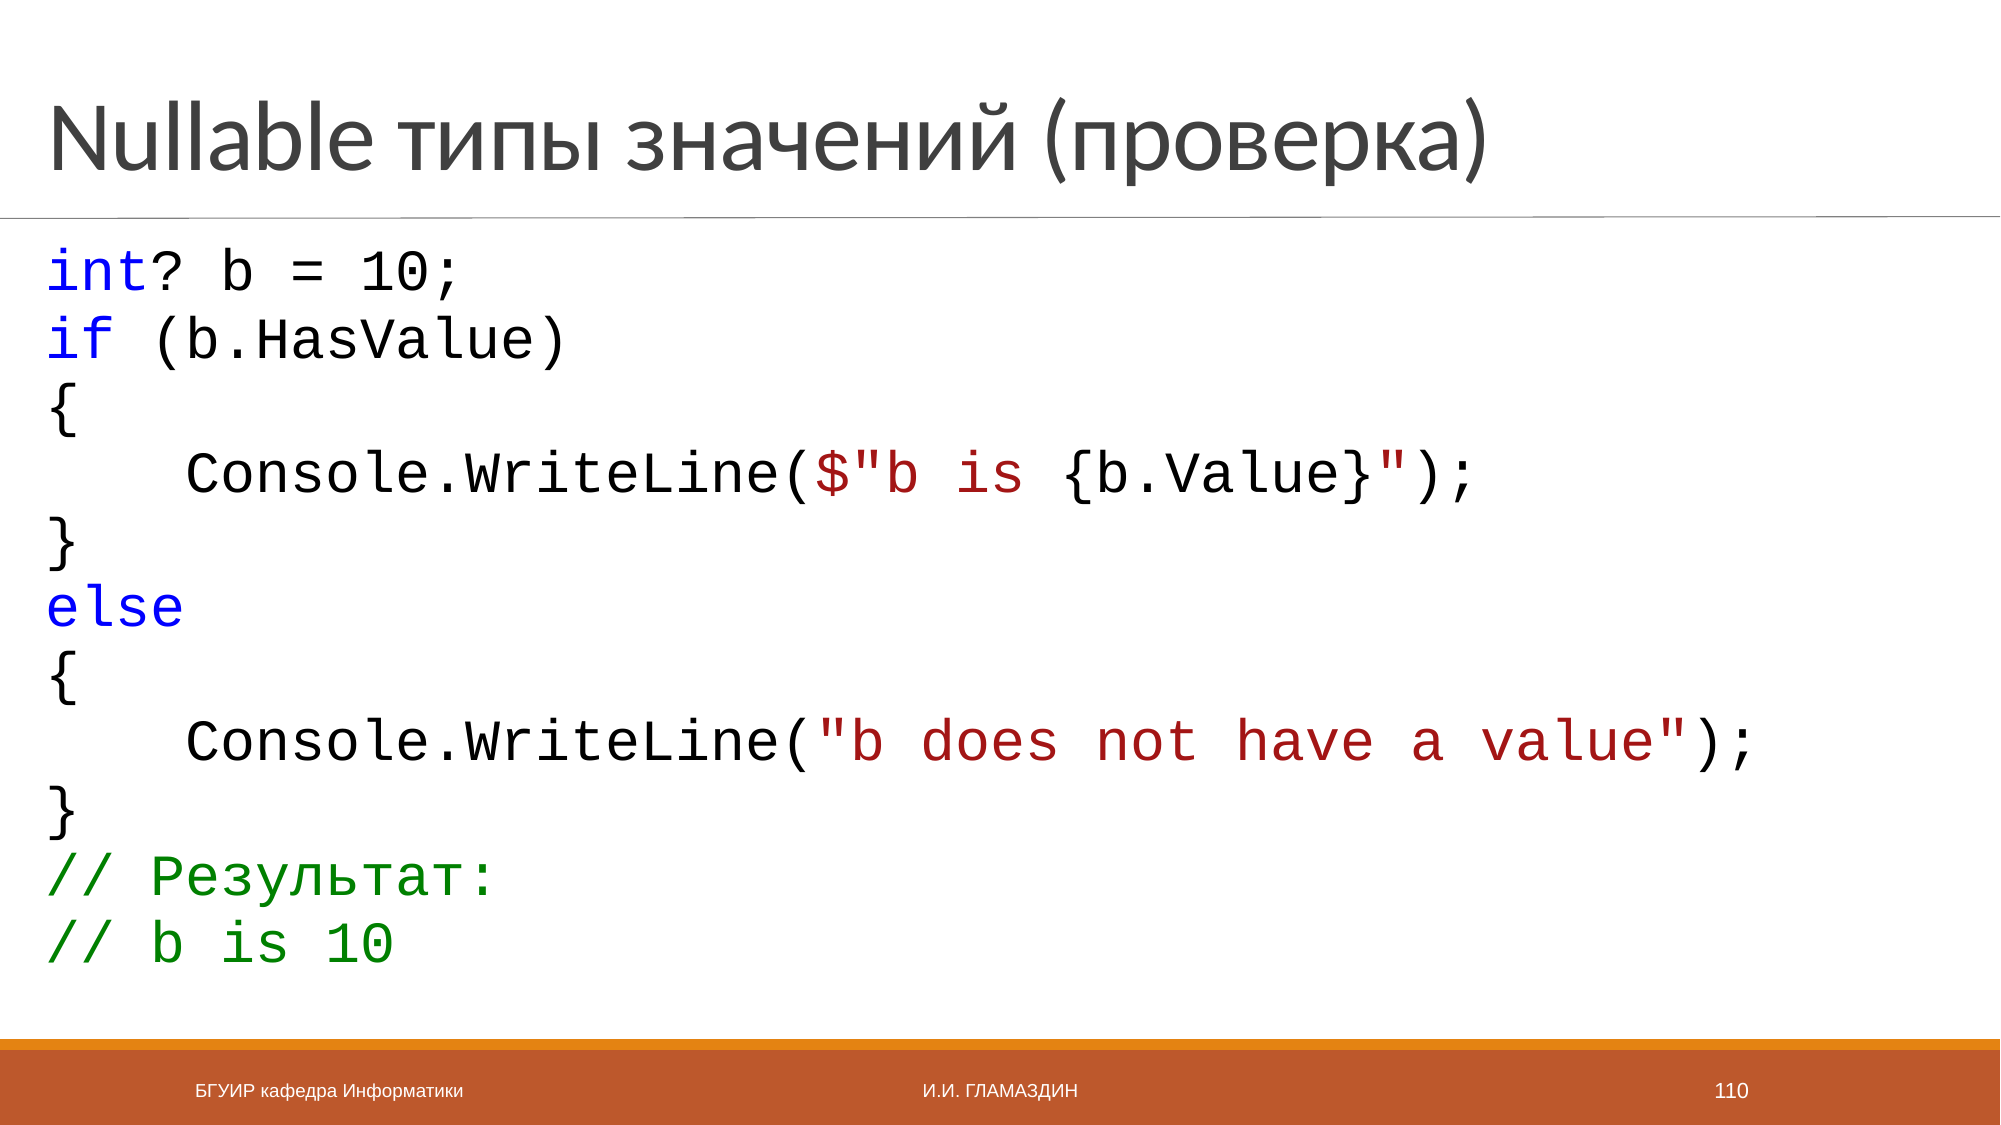

# Nullable типы значений (проверка)
int? b = 10;
if (b.HasValue)
{
    Console.WriteLine($"b is {b.Value}");
}
else
{
    Console.WriteLine("b does not have a value");
}
// Результат:
// b is 10
БГУИР кафедра Информатики
И.И. Гламаздин
110